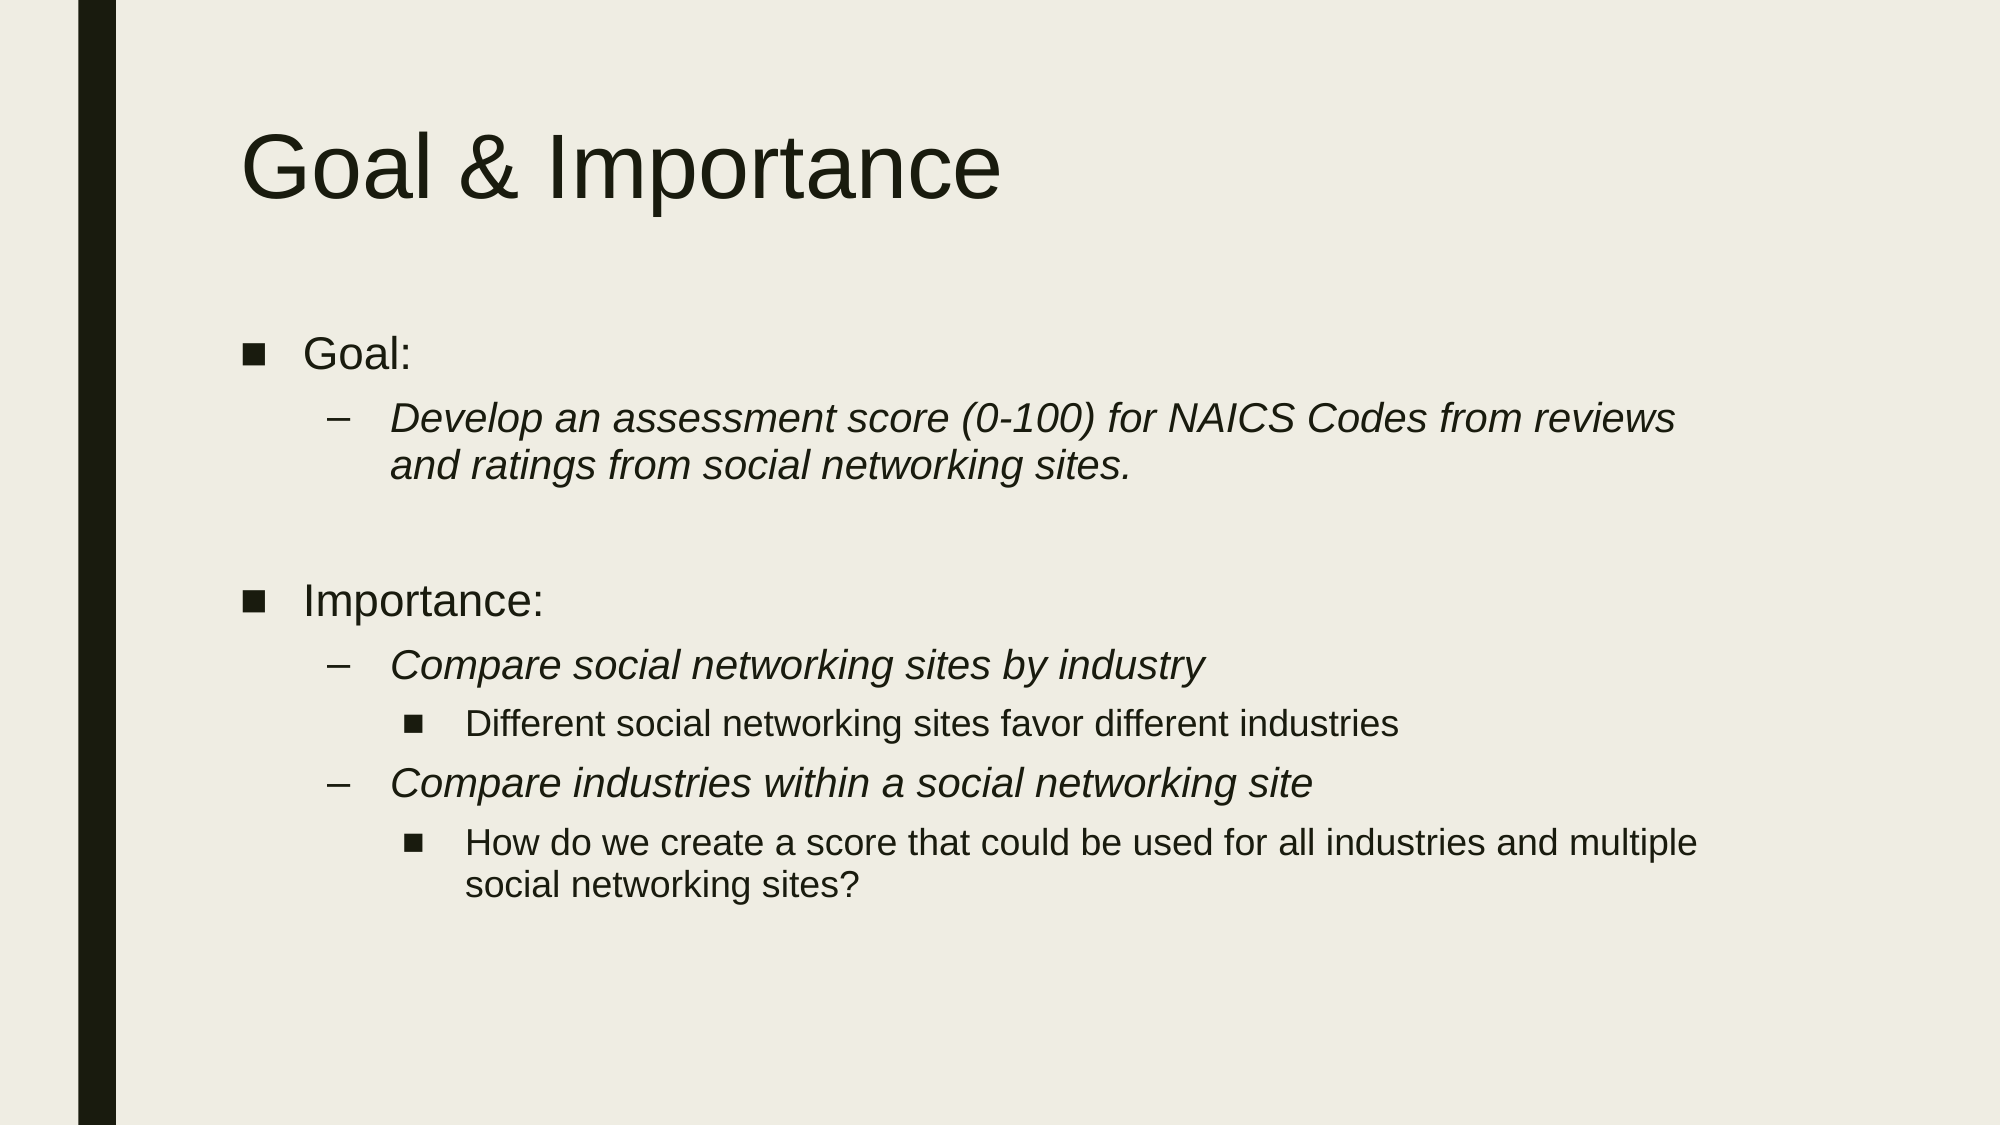

# Goal & Importance
Goal:
Develop an assessment score (0-100) for NAICS Codes from reviews and ratings from social networking sites.

Importance:
Compare social networking sites by industry
Different social networking sites favor different industries
Compare industries within a social networking site
How do we create a score that could be used for all industries and multiple social networking sites?